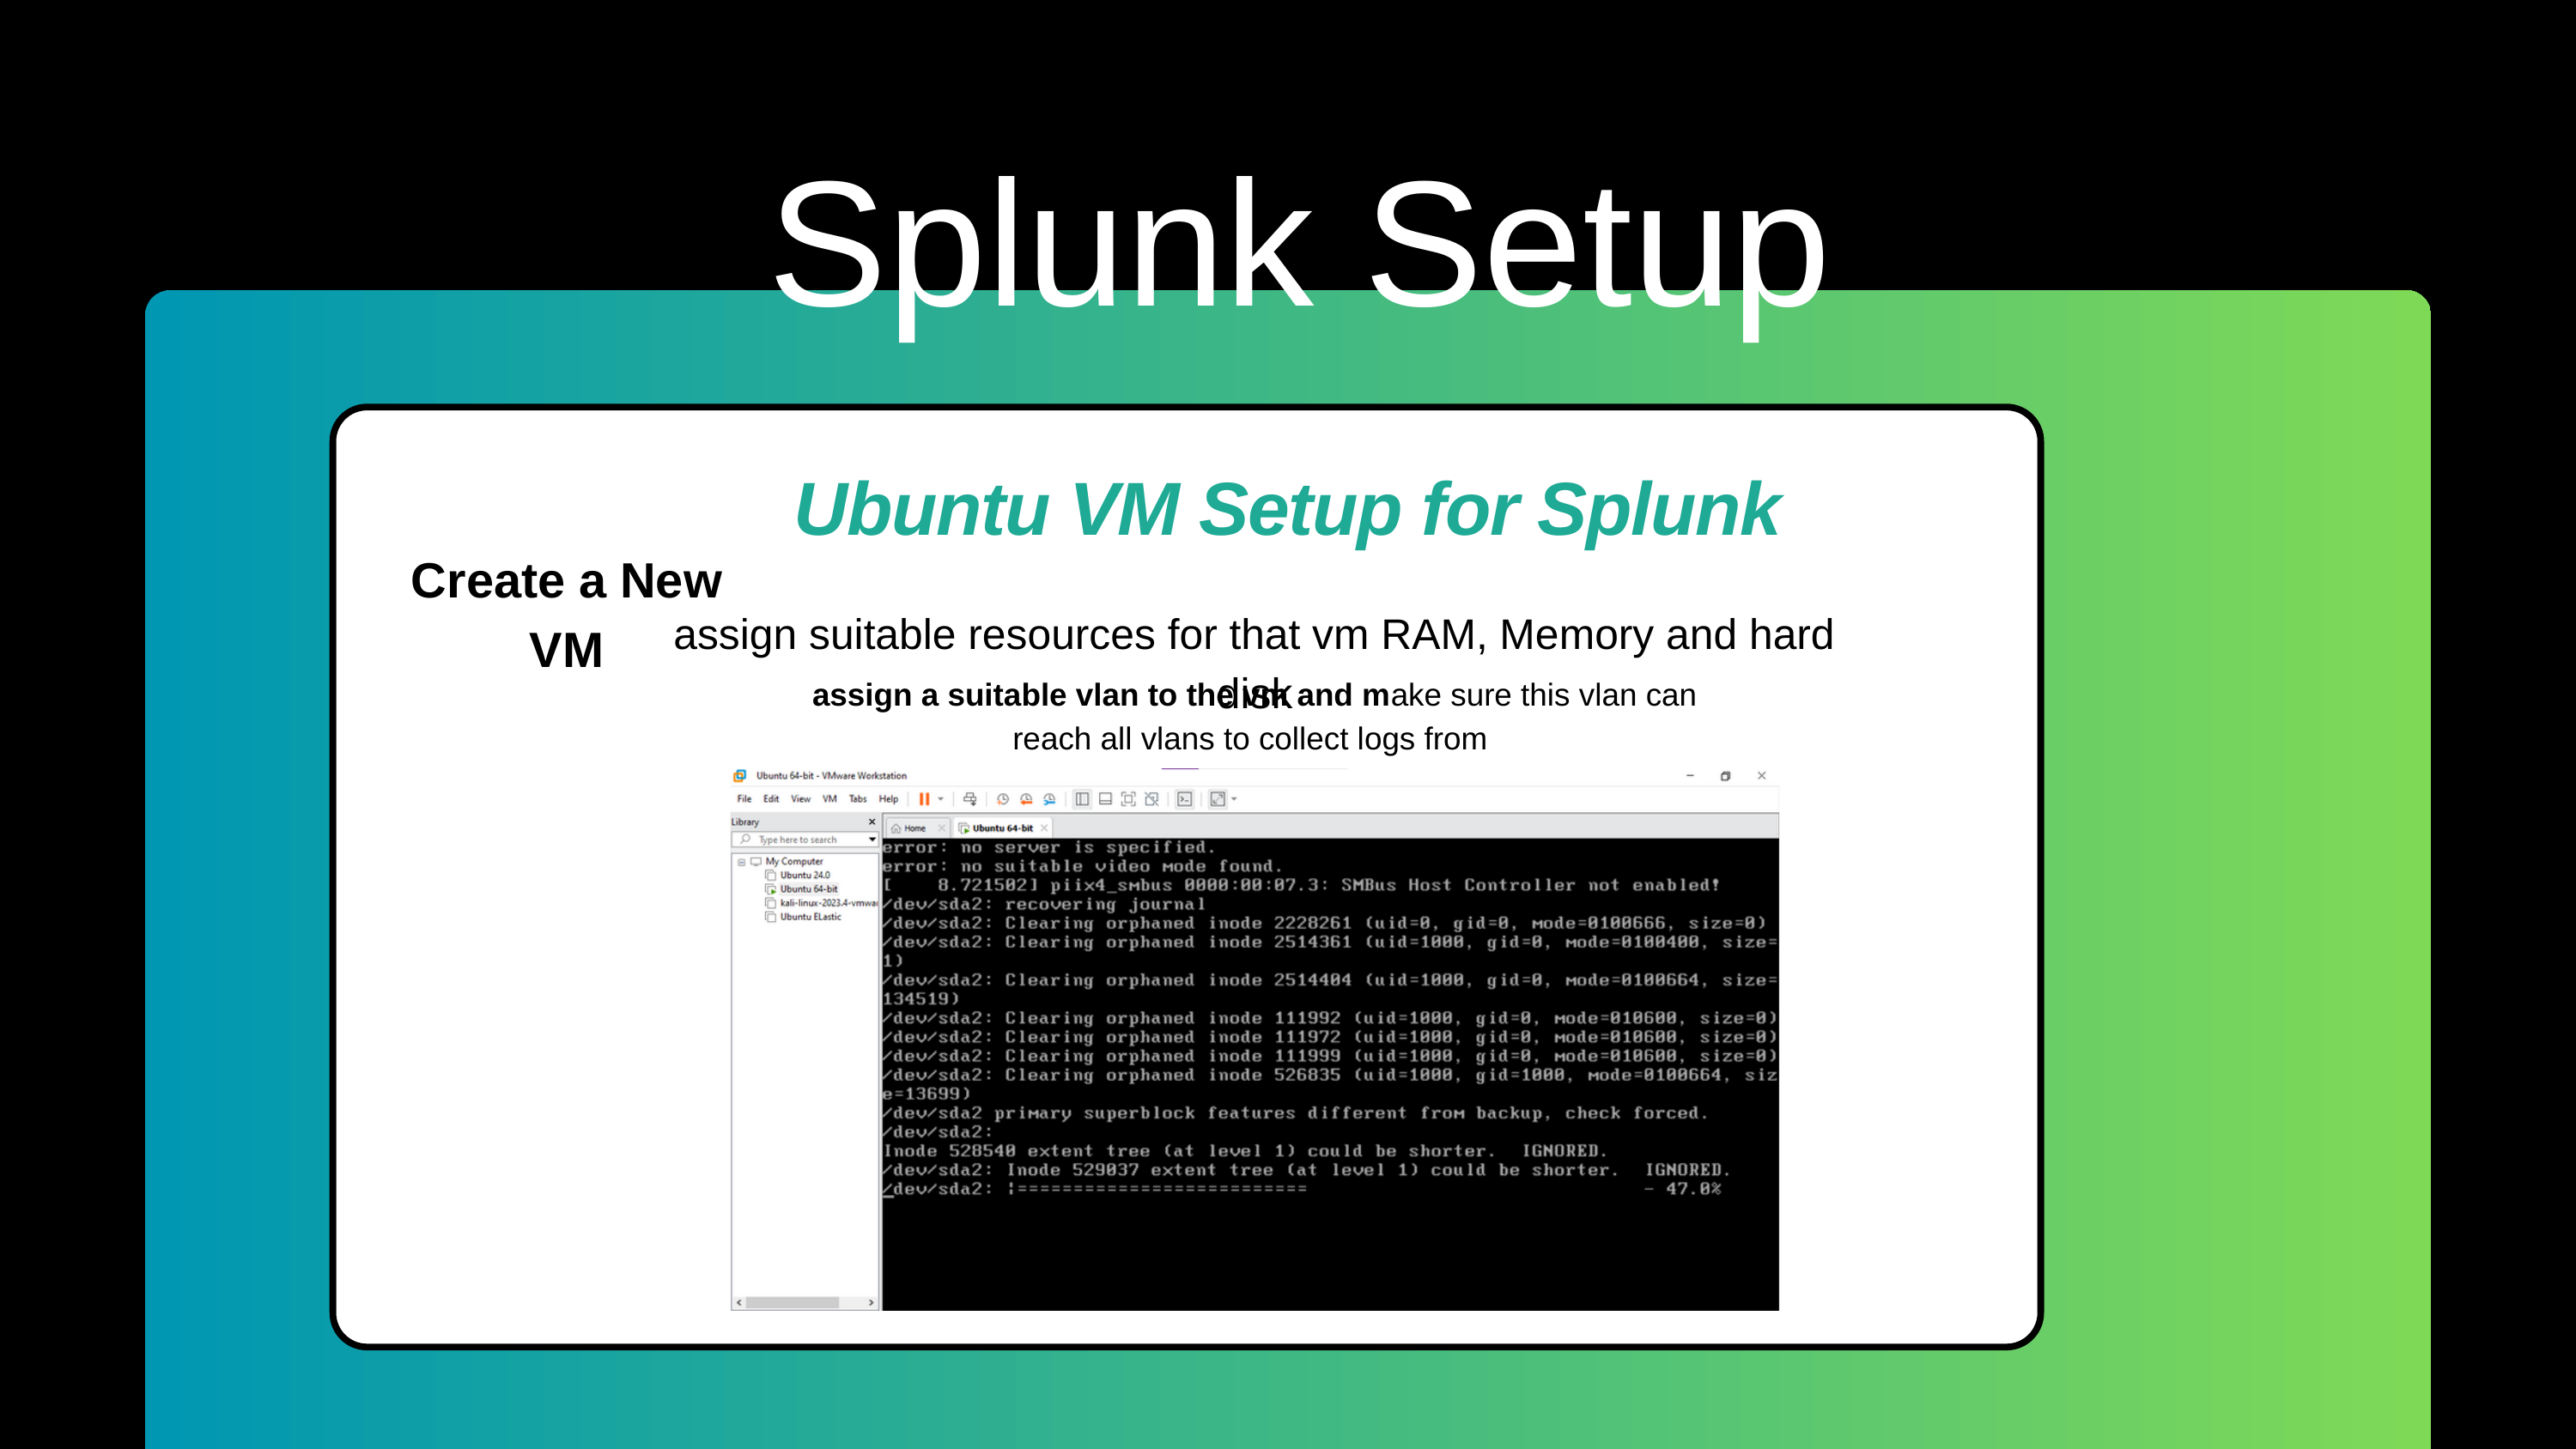

Splunk Setup

Ubuntu VM Setup for Splunk
Create a New VM
assign suitable resources for that vm RAM, Memory and hard disk
assign a suitable vlan to the vm and make sure this vlan can reach all vlans to collect logs from